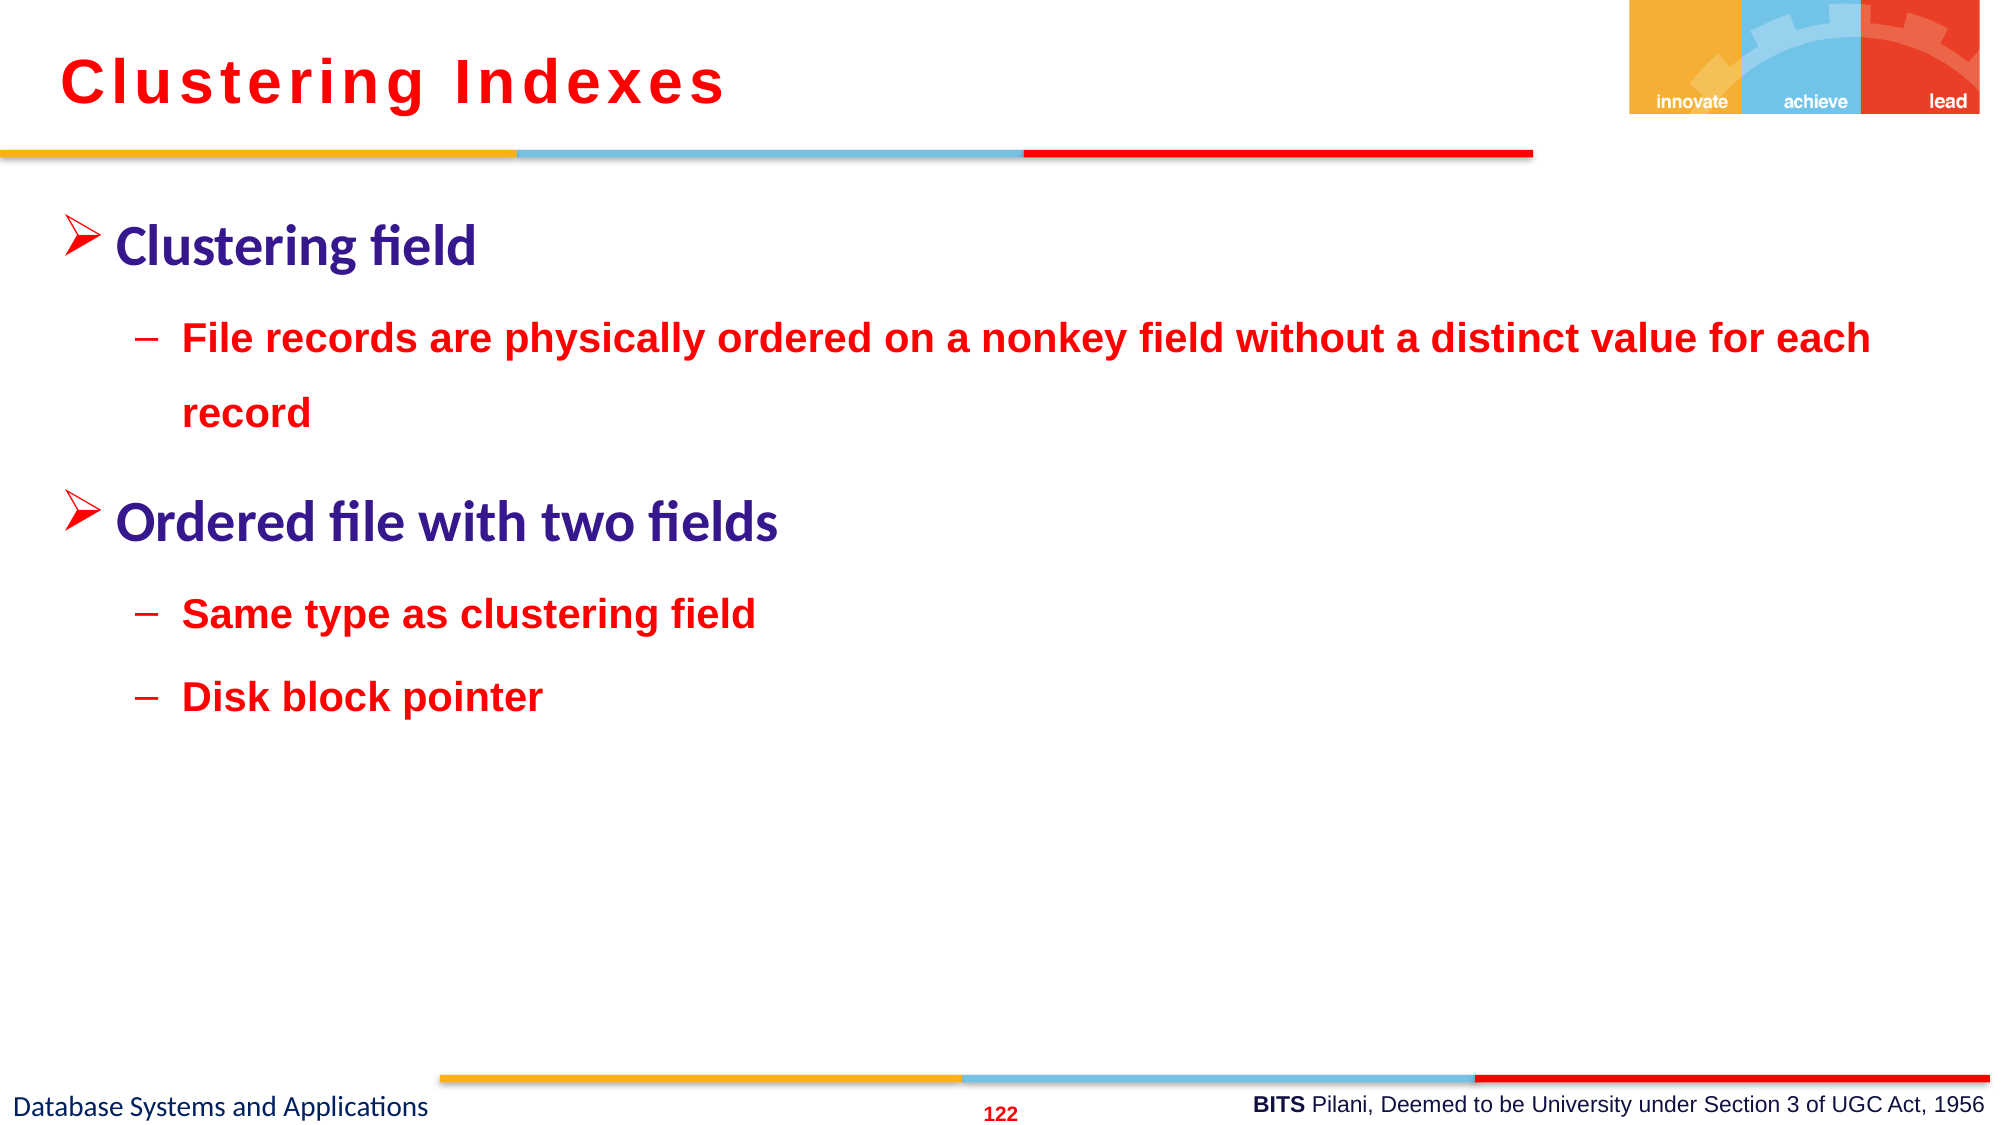

Clustering Indexes
Clustering field
File records are physically ordered on a nonkey field without a distinct value for each record
Ordered file with two fields
Same type as clustering field
Disk block pointer